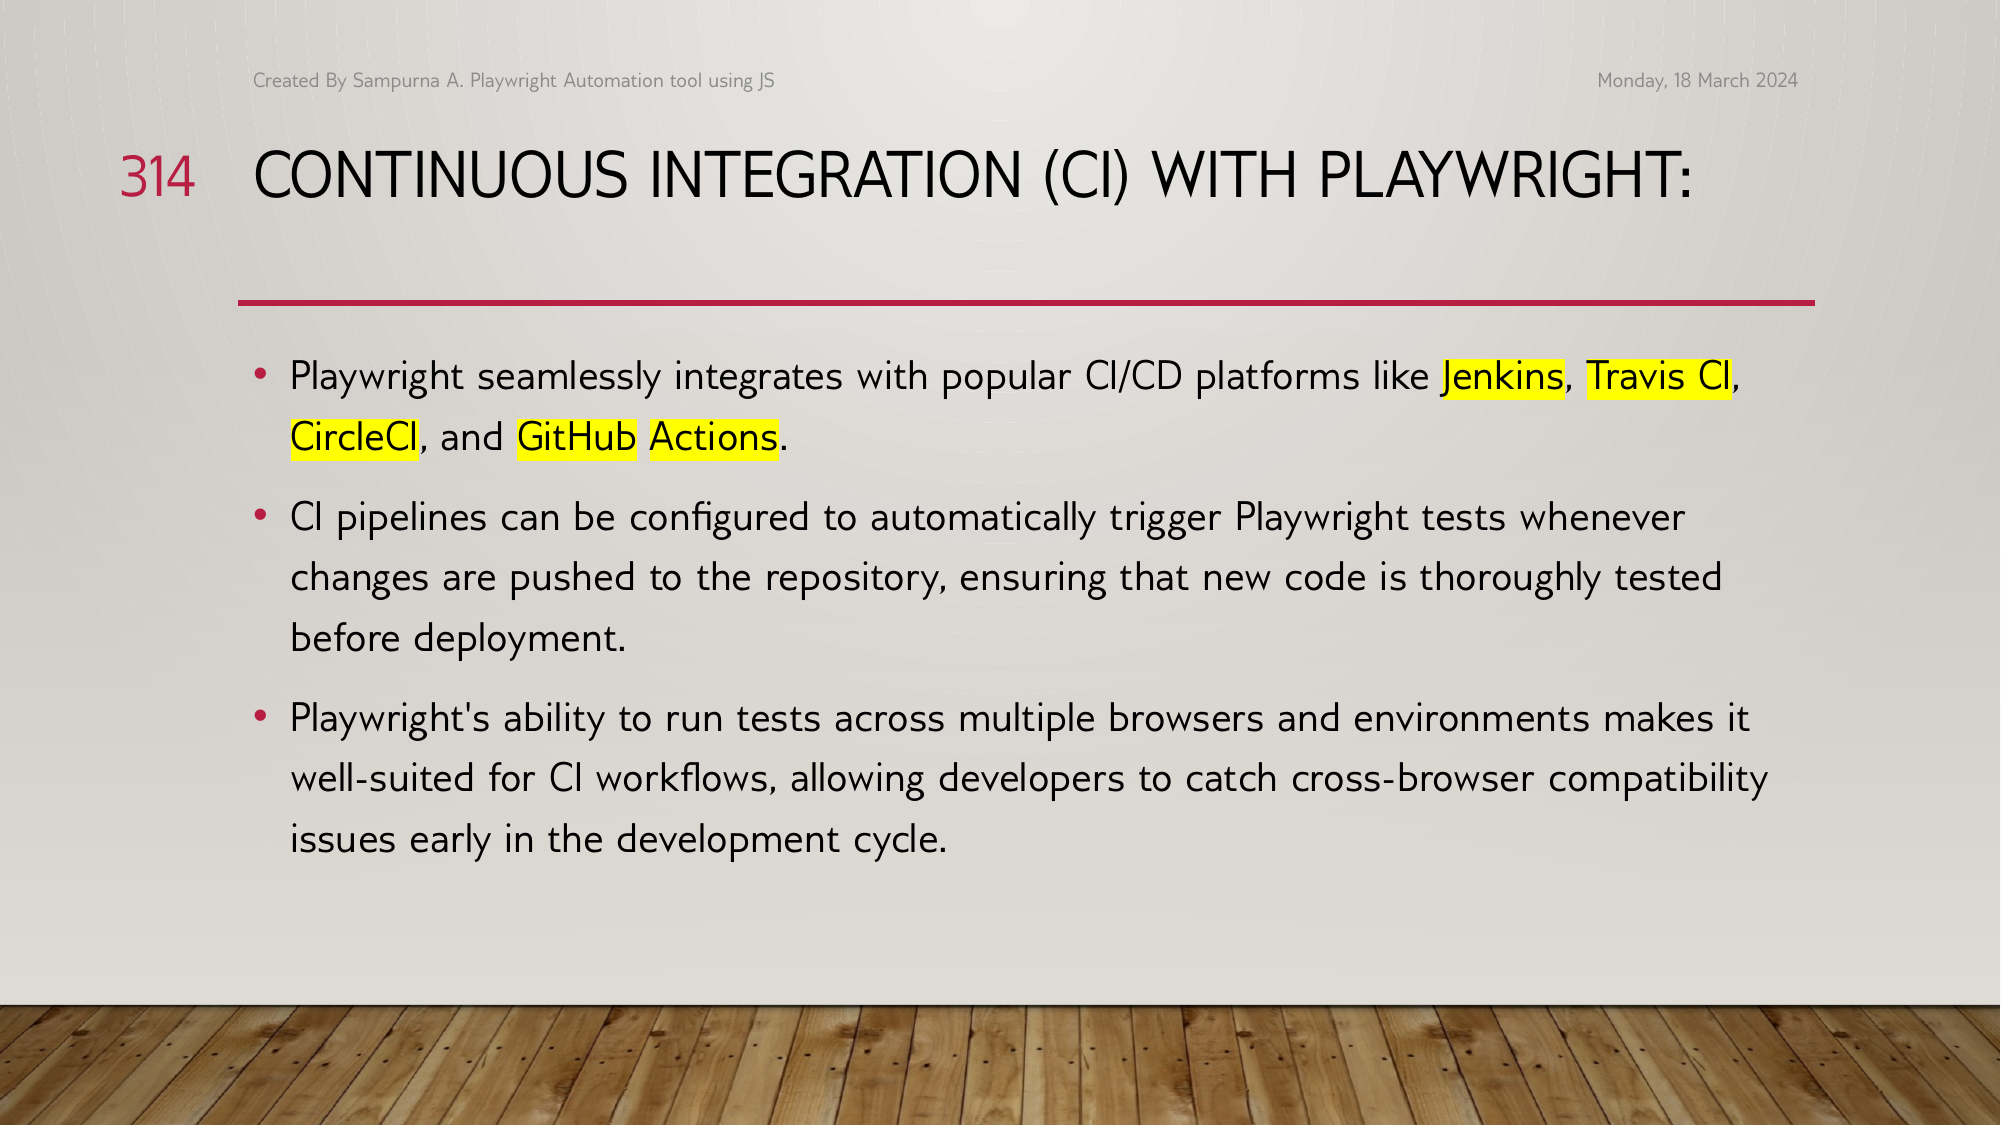

Created By Sampurna A. Playwright Automation tool using JS
Monday, 18 March 2024
314
# Continuous Integration (CI) with Playwright:
Playwright seamlessly integrates with popular CI/CD platforms like Jenkins, Travis CI, CircleCI, and GitHub Actions.
CI pipelines can be configured to automatically trigger Playwright tests whenever changes are pushed to the repository, ensuring that new code is thoroughly tested before deployment.
Playwright's ability to run tests across multiple browsers and environments makes it well-suited for CI workflows, allowing developers to catch cross-browser compatibility issues early in the development cycle.